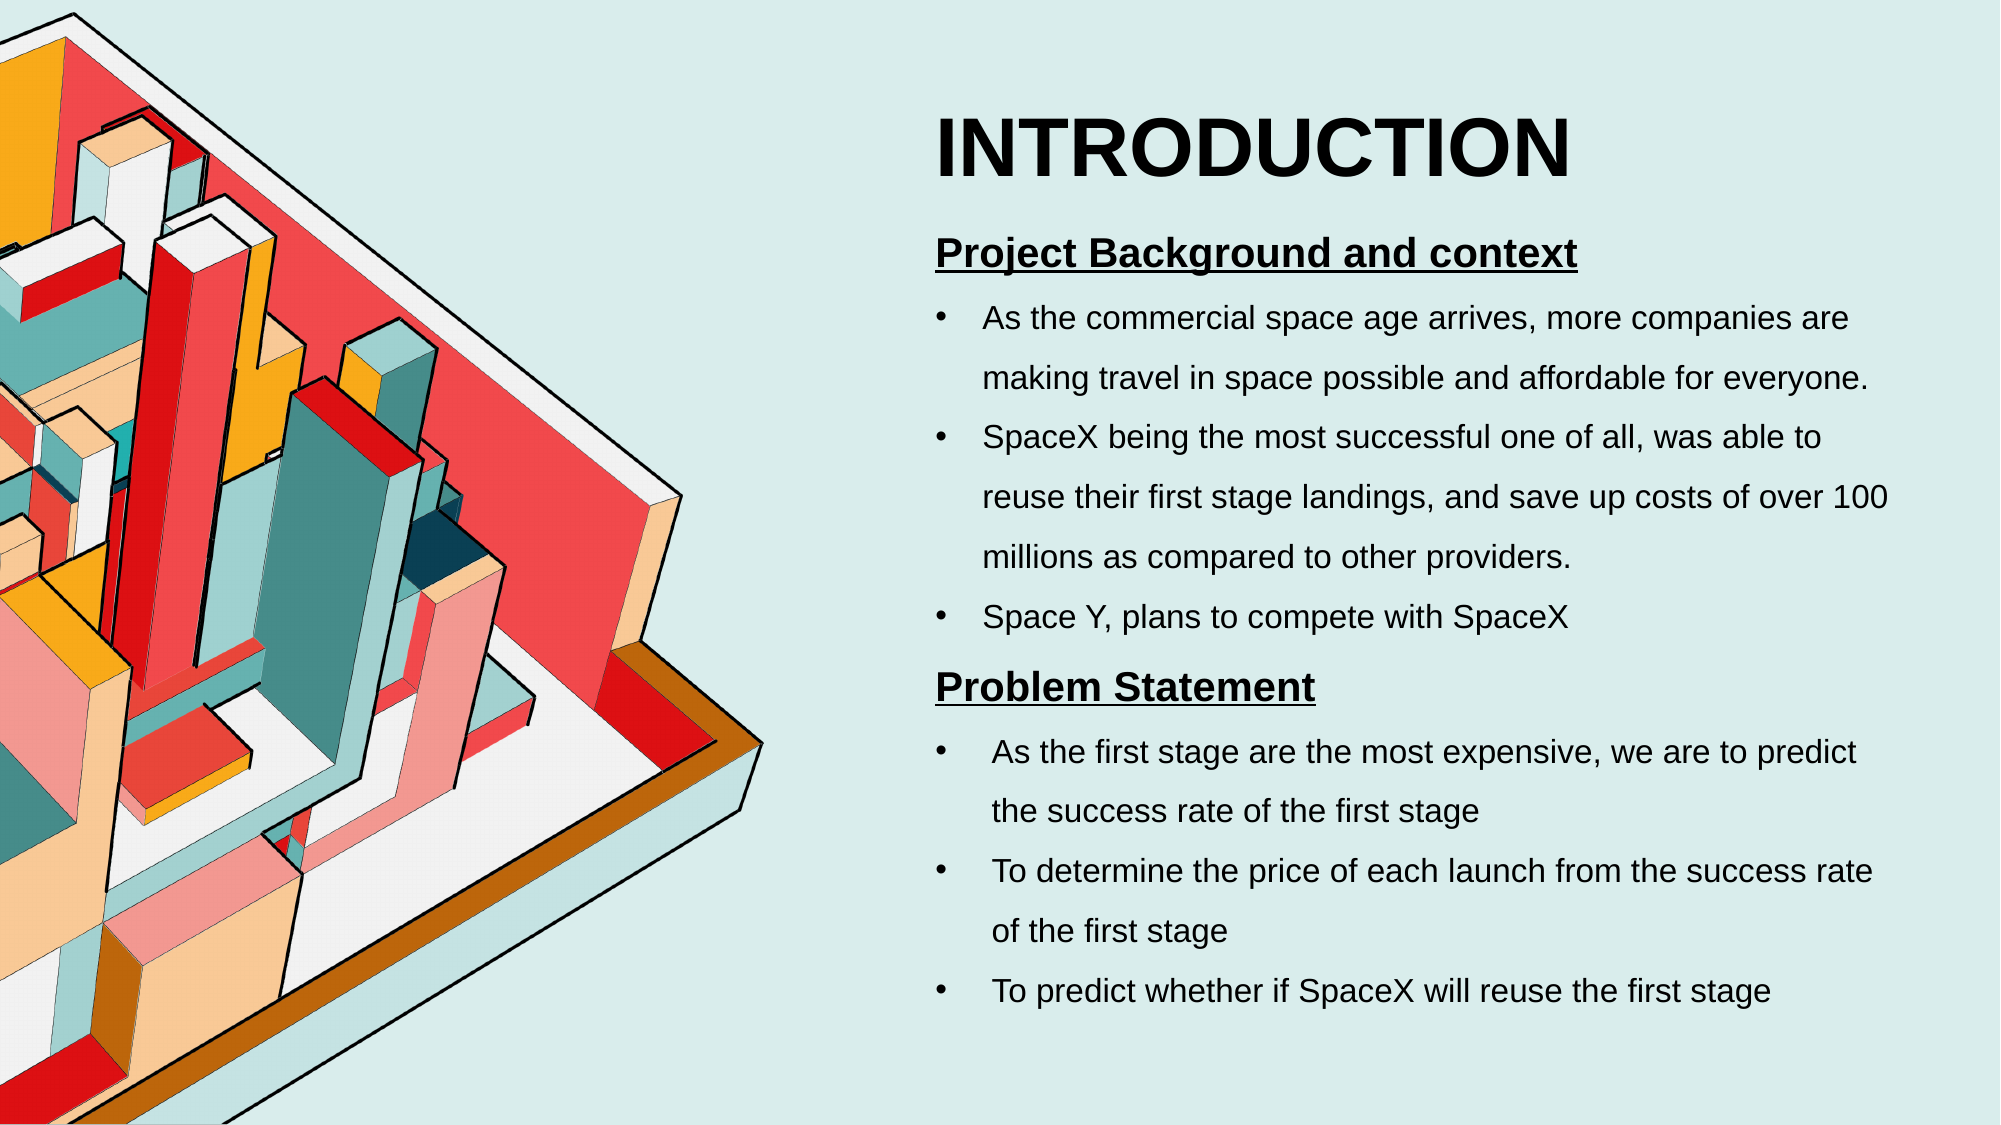

# Introduction
Project Background and context
As the commercial space age arrives, more companies are making travel in space possible and affordable for everyone.
SpaceX being the most successful one of all, was able to reuse their first stage landings, and save up costs of over 100 millions as compared to other providers.
Space Y, plans to compete with SpaceX
Problem Statement
As the first stage are the most expensive, we are to predict the success rate of the first stage
To determine the price of each launch from the success rate of the first stage
To predict whether if SpaceX will reuse the first stage